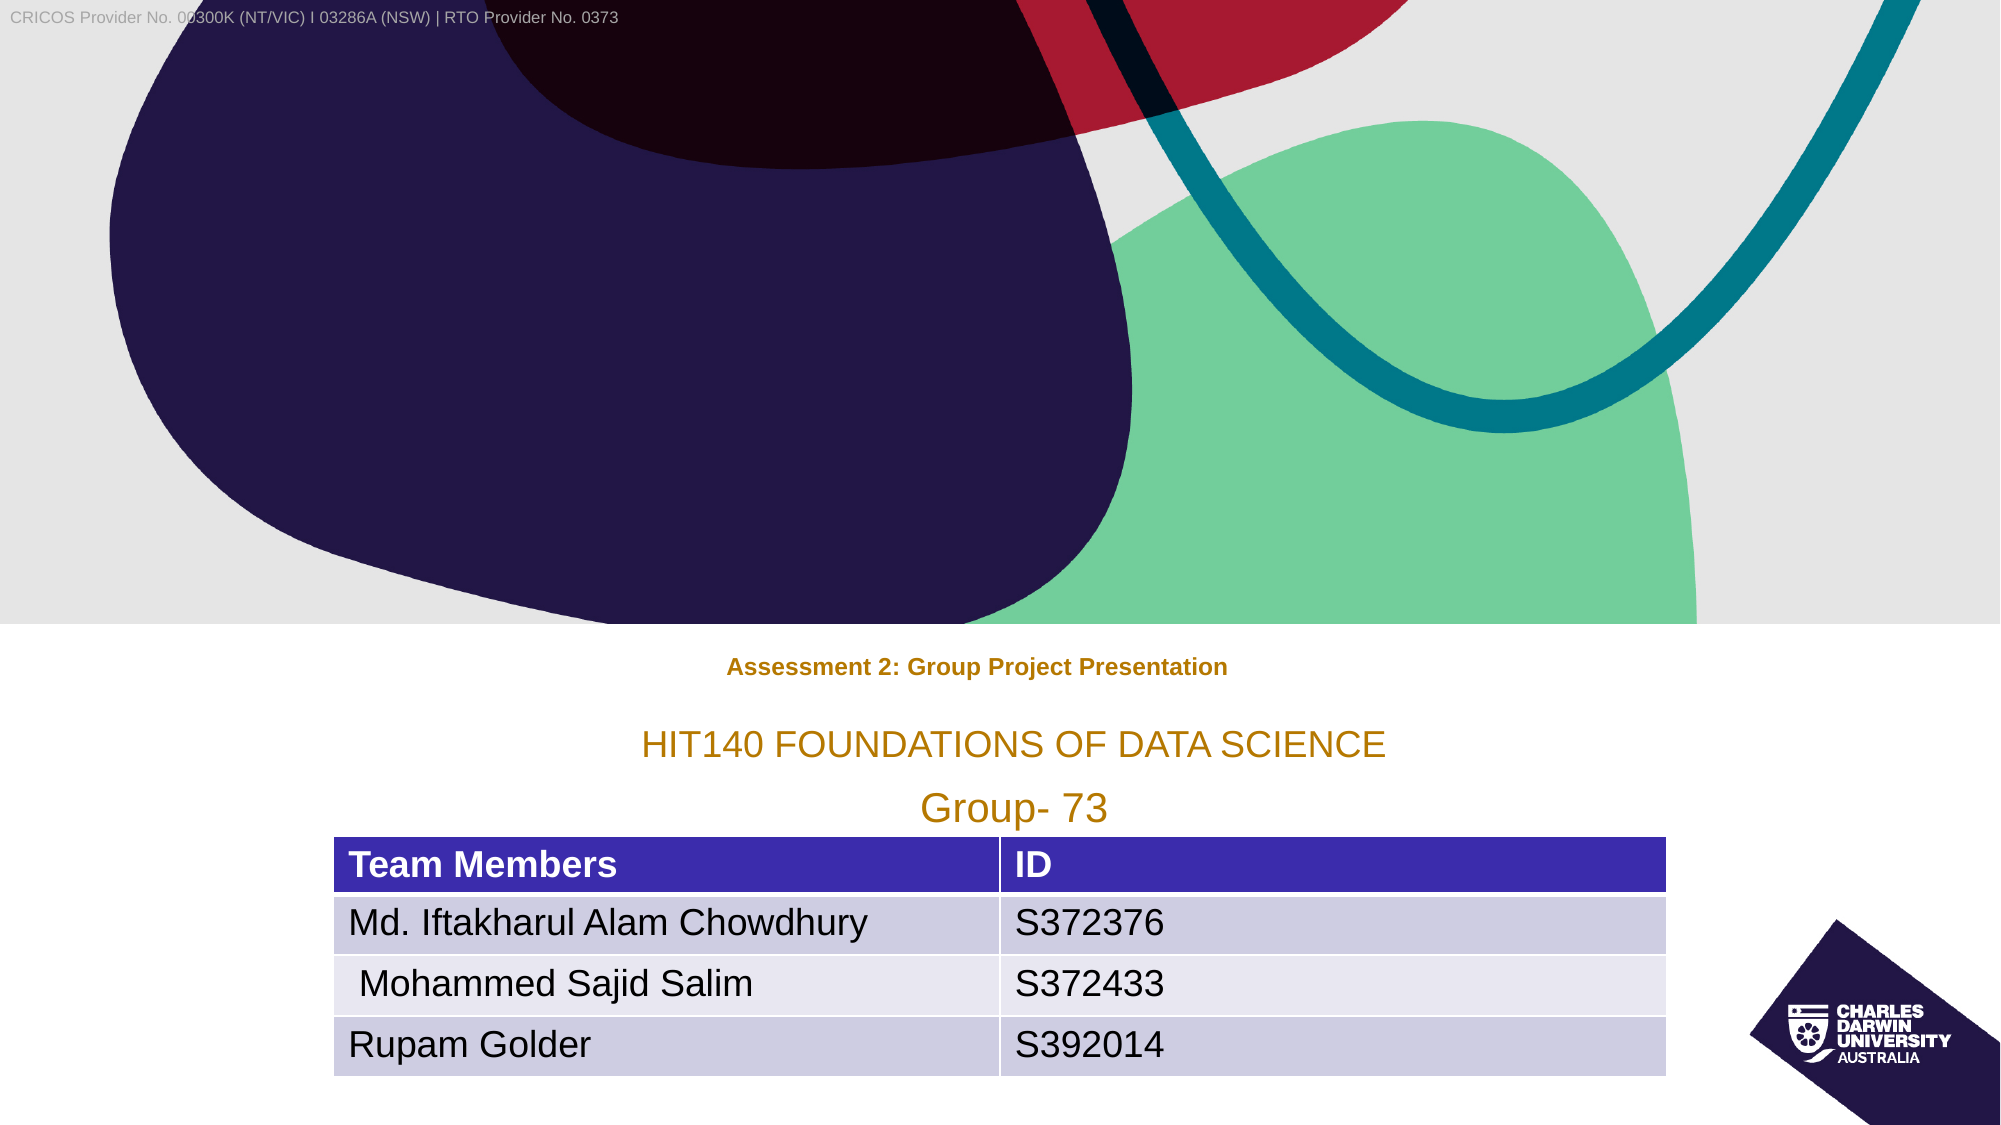

# Assessment 2: Group Project Presentation
HIT140 FOUNDATIONS OF DATA SCIENCE
Group- 73
| Team Members | ID |
| --- | --- |
| Md. Iftakharul Alam Chowdhury | S372376 |
| Mohammed Sajid Salim | S372433 |
| Rupam Golder | S392014 |